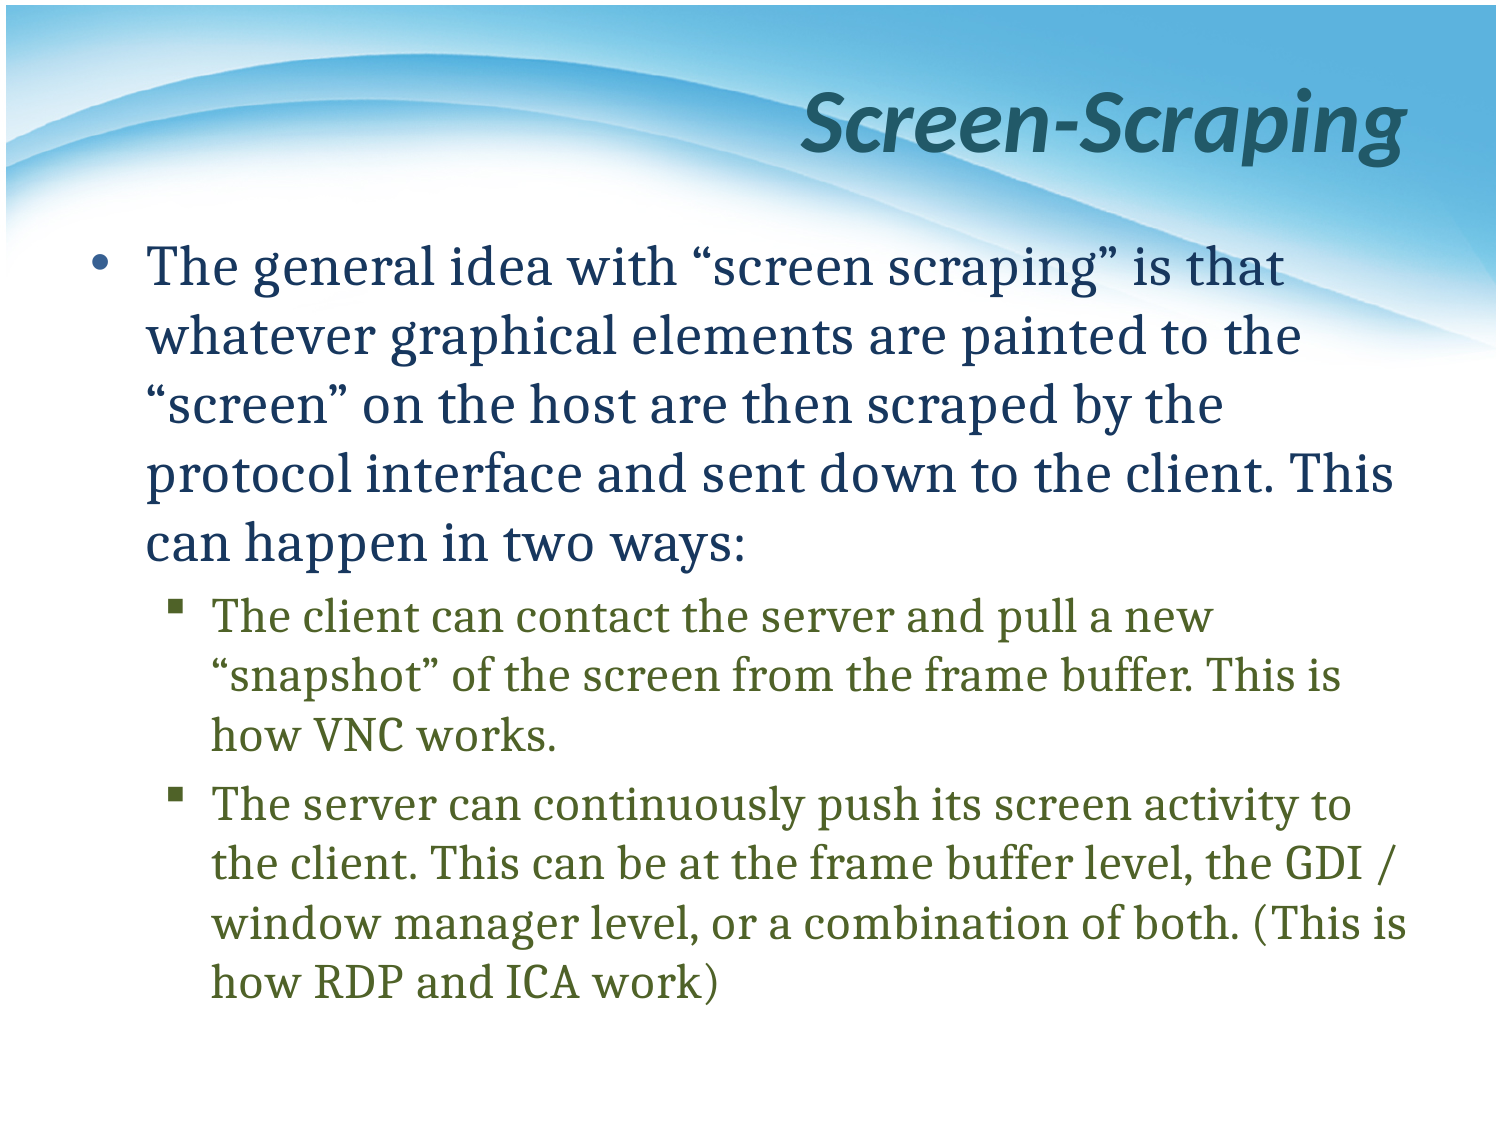

# Screen-Scraping
The general idea with “screen scraping” is that whatever graphical elements are painted to the “screen” on the host are then scraped by the protocol interface and sent down to the client. This can happen in two ways:
The client can contact the server and pull a new “snapshot” of the screen from the frame buffer. This is how VNC works.
The server can continuously push its screen activity to the client. This can be at the frame buffer level, the GDI / window manager level, or a combination of both. (This is how RDP and ICA work)